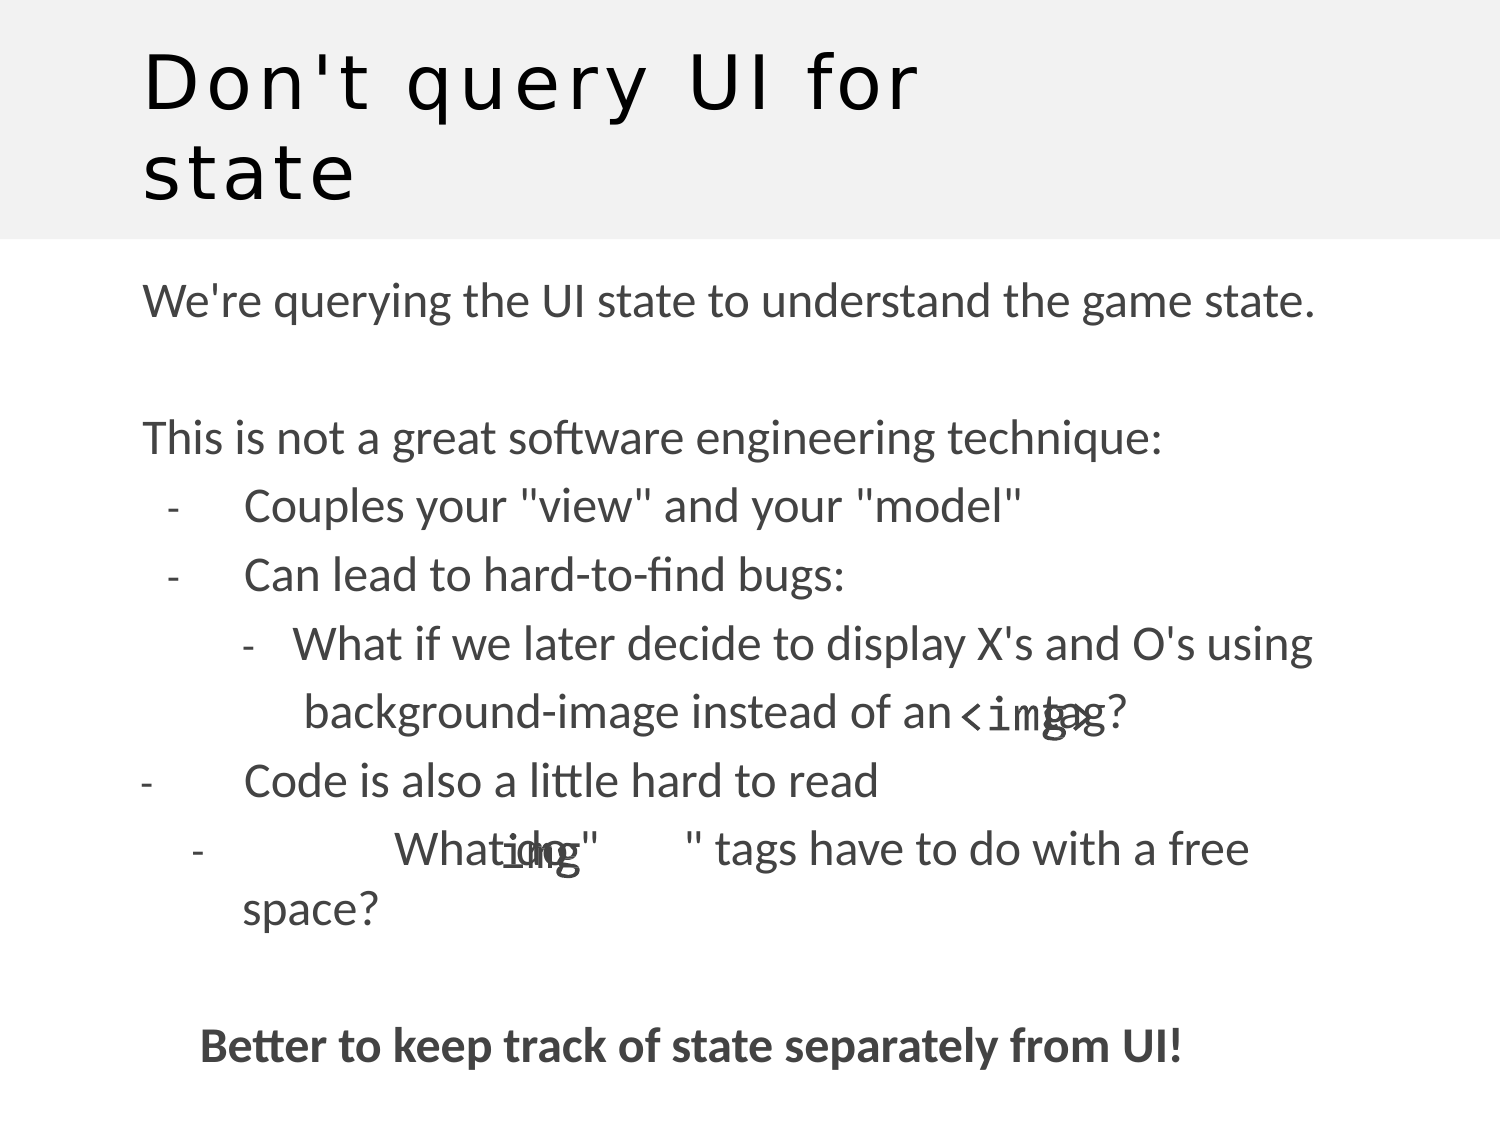

# Don't query UI for state
We're querying the UI state to understand the game state.

This is not a great software engineering technique:
-	Couples your "view" and your "model"
-	Can lead to hard-to-find bugs:
-	What if we later decide to display X's and O's using  background-image instead of an	tag?
-	Code is also a little hard to read
-	What do "	" tags have to do with a free space?

Better to keep track of state separately from UI!